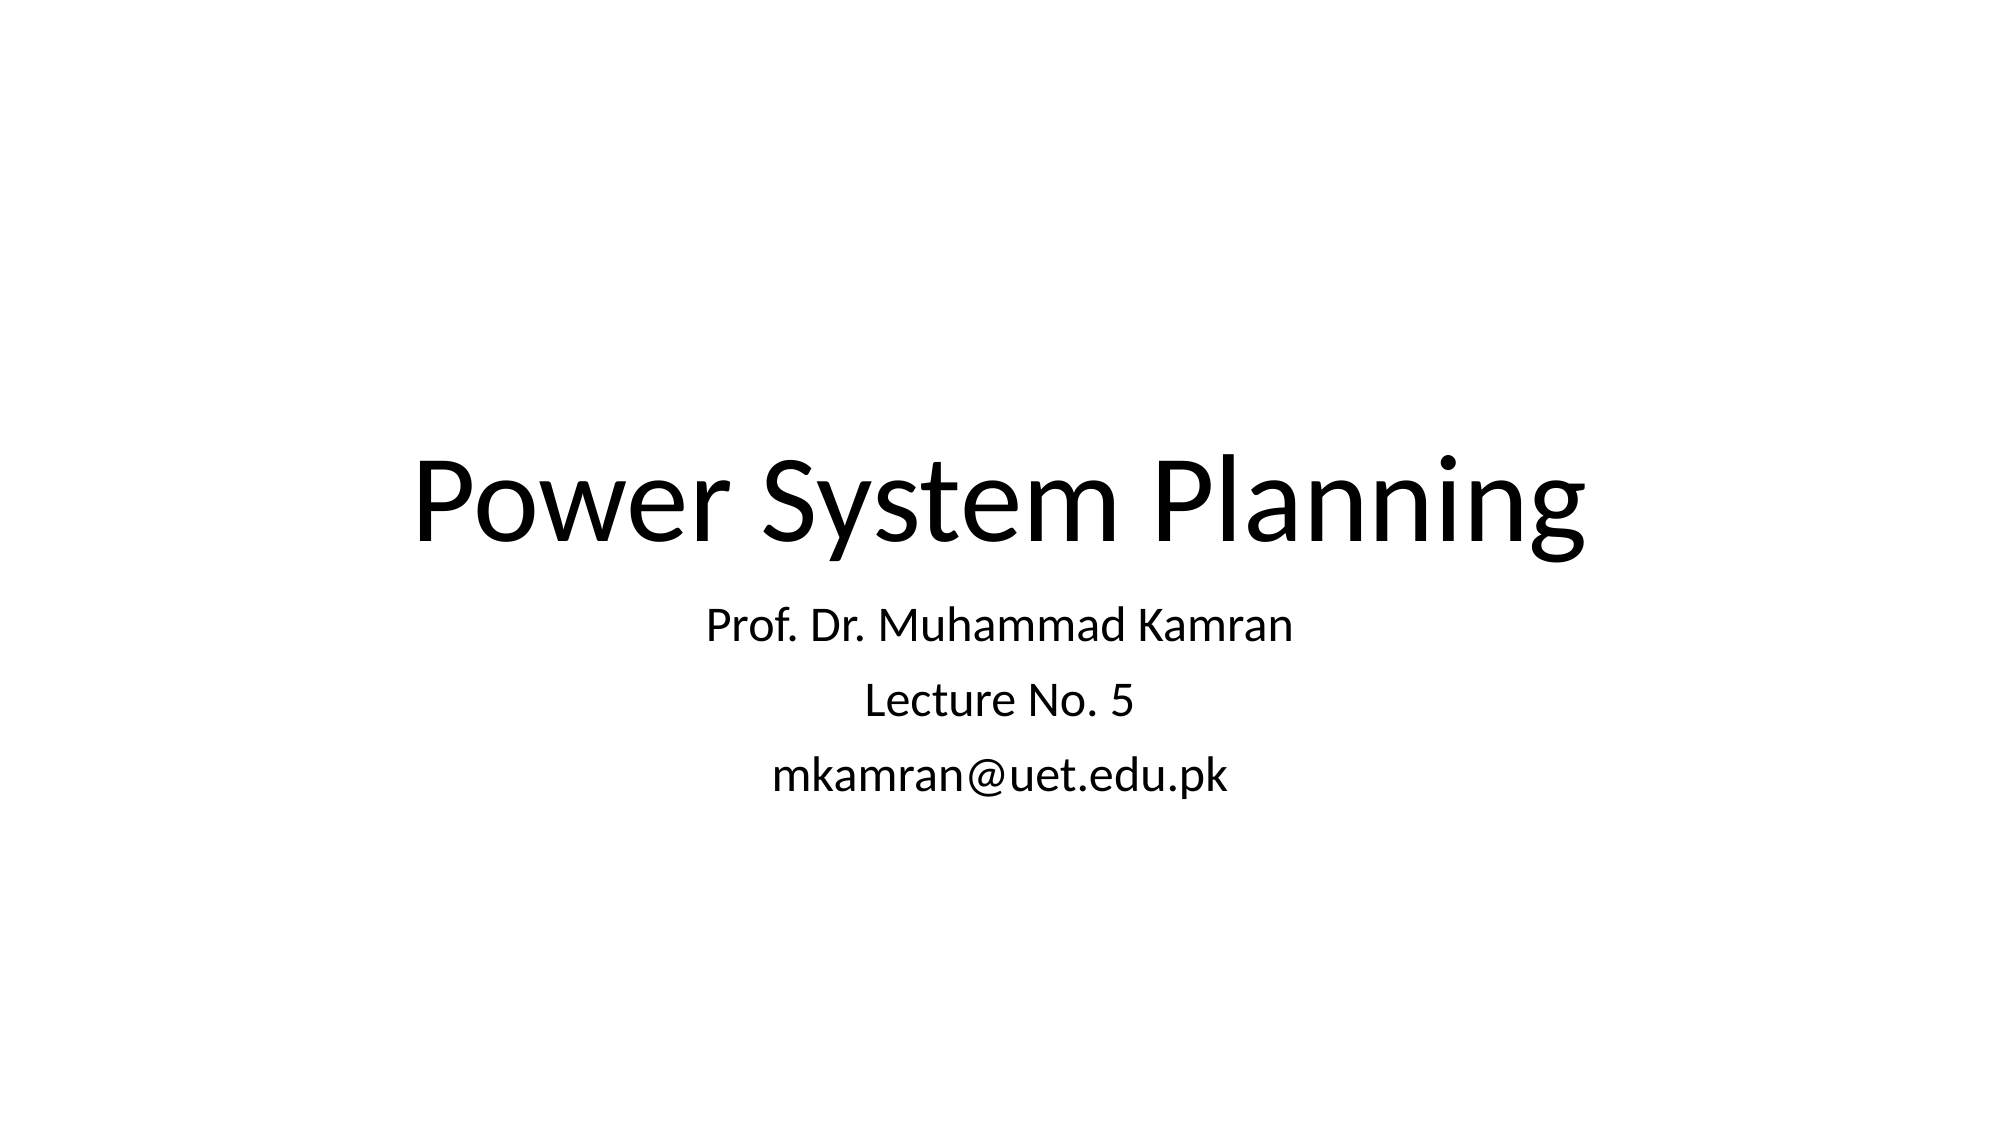

# Power System Planning
Prof. Dr. Muhammad Kamran
Lecture No. 5
mkamran@uet.edu.pk